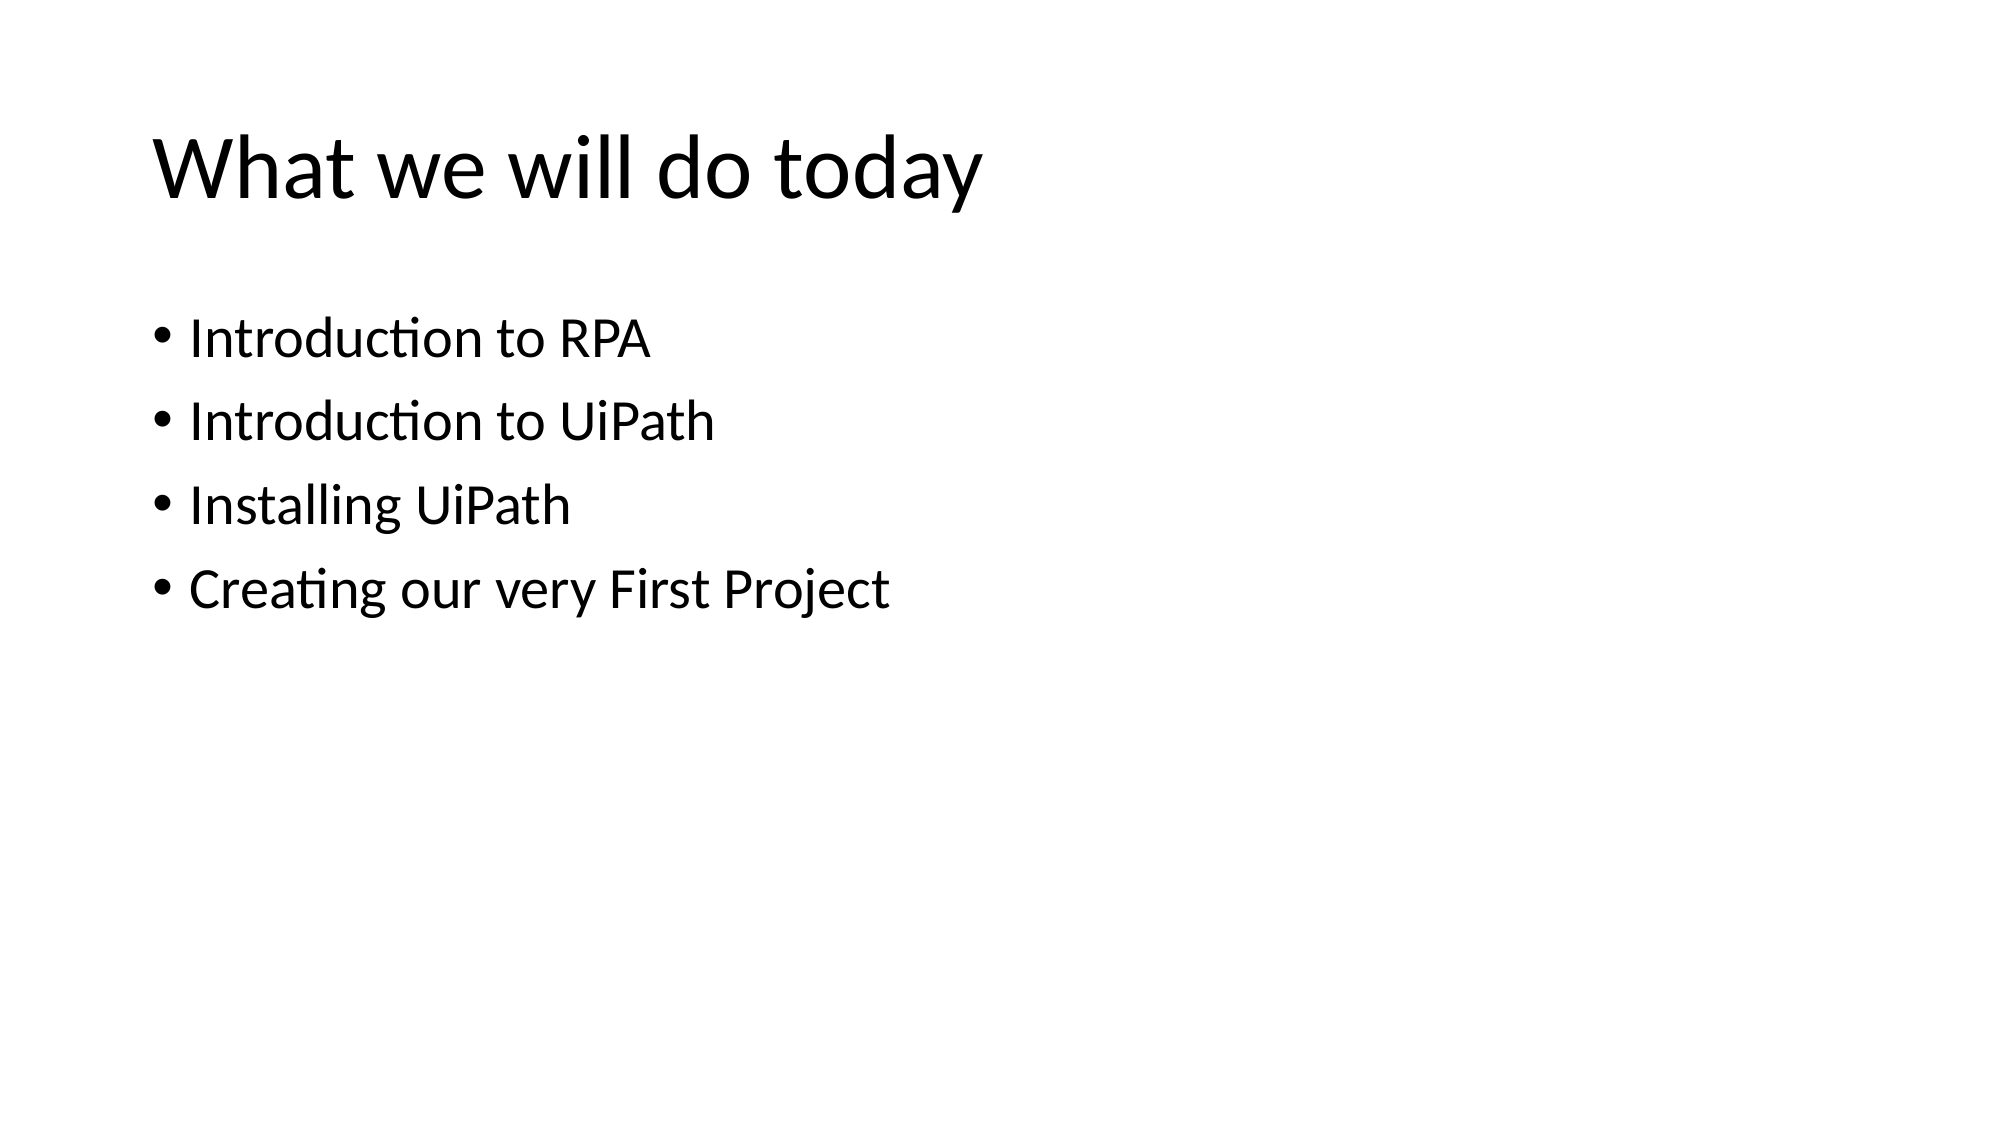

# What we will do today
Introduction to RPA
Introduction to UiPath
Installing UiPath
Creating our very First Project